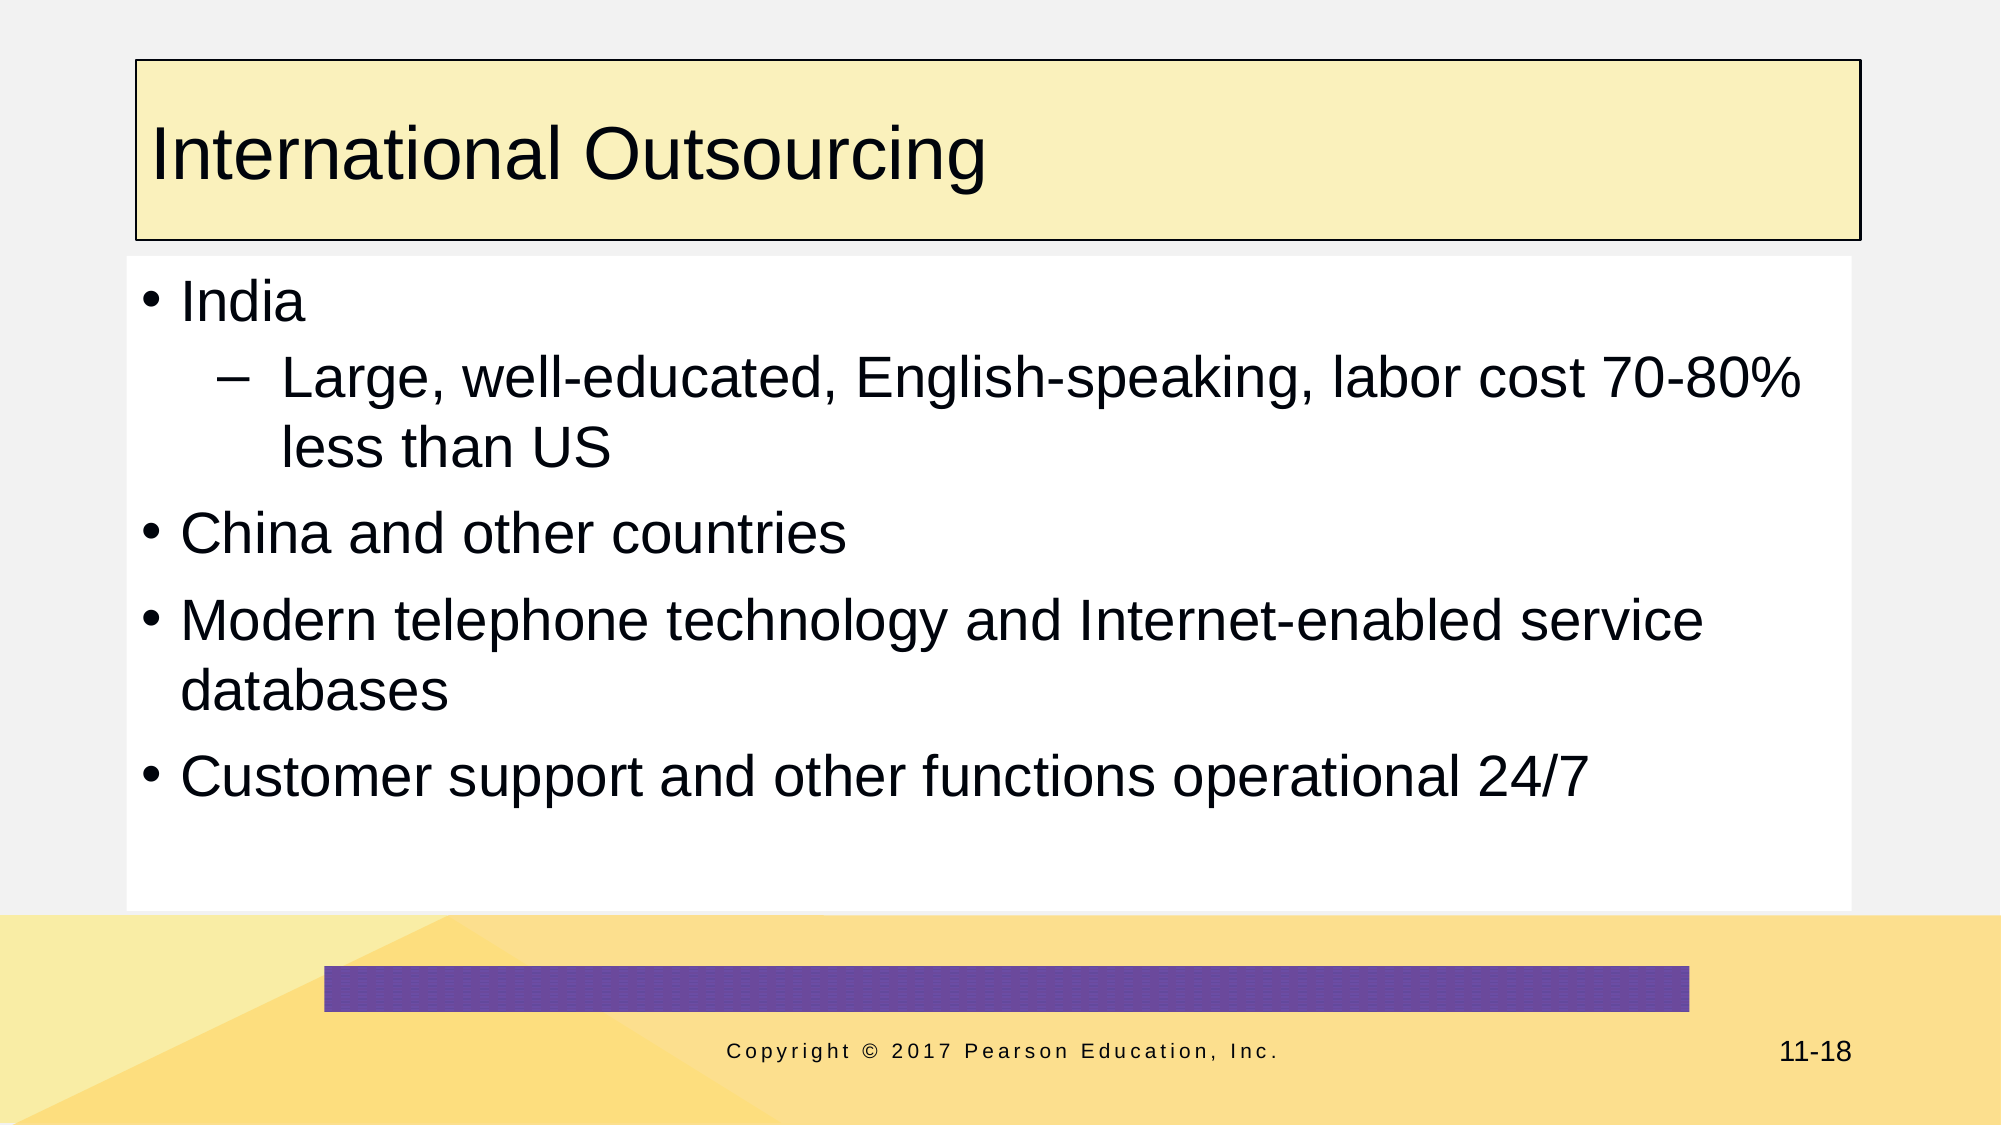

# International Outsourcing
India
Large, well-educated, English-speaking, labor cost 70-80% less than US
China and other countries
Modern telephone technology and Internet-enabled service databases
Customer support and other functions operational 24/7

Copyright © 2017 Pearson Education, Inc.